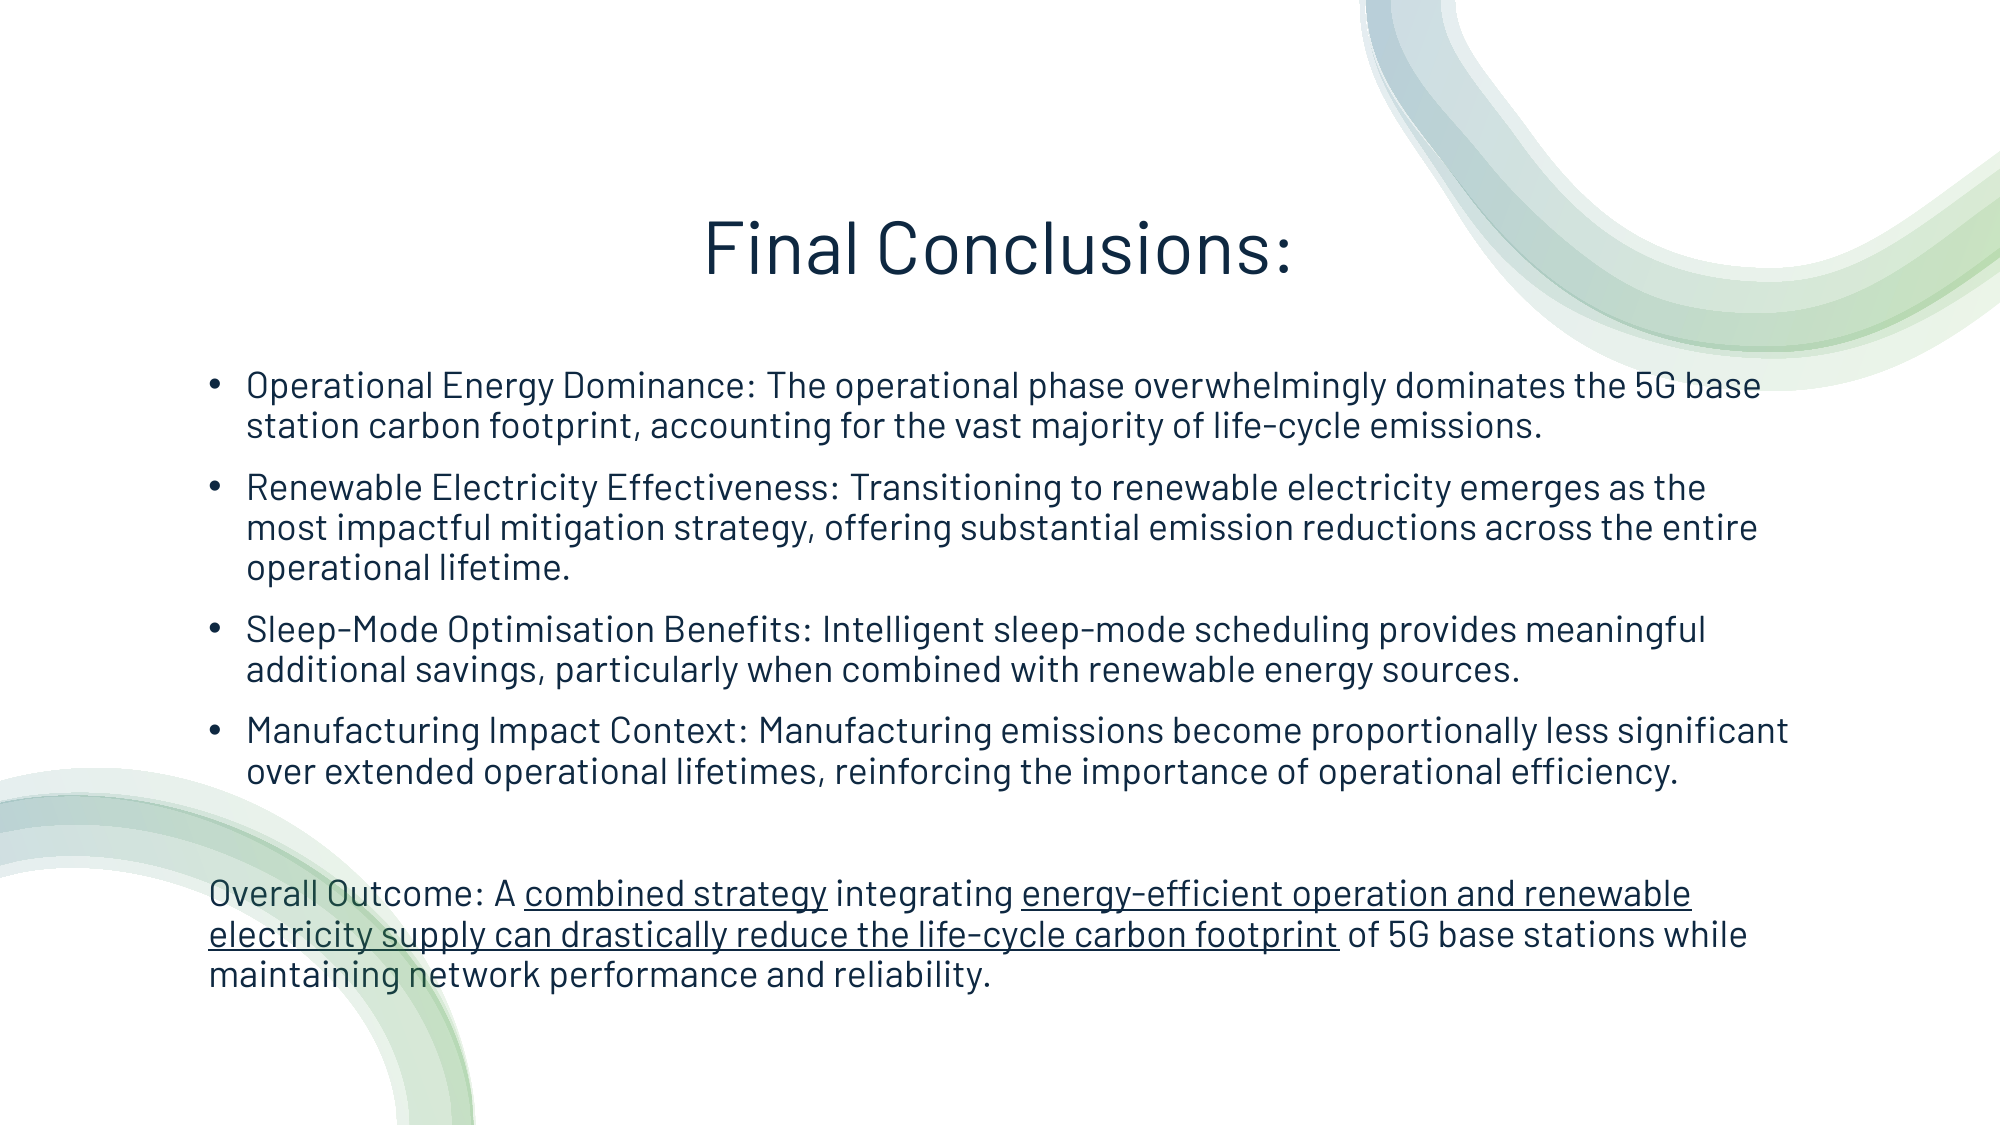

# Final Conclusions:
Operational Energy Dominance: The operational phase overwhelmingly dominates the 5G base station carbon footprint, accounting for the vast majority of life-cycle emissions.
Renewable Electricity Effectiveness: Transitioning to renewable electricity emerges as the most impactful mitigation strategy, offering substantial emission reductions across the entire operational lifetime.
Sleep-Mode Optimisation Benefits: Intelligent sleep-mode scheduling provides meaningful additional savings, particularly when combined with renewable energy sources.
Manufacturing Impact Context: Manufacturing emissions become proportionally less significant over extended operational lifetimes, reinforcing the importance of operational efficiency.

Overall Outcome: A combined strategy integrating energy-efficient operation and renewable electricity supply can drastically reduce the life-cycle carbon footprint of 5G base stations while maintaining network performance and reliability.